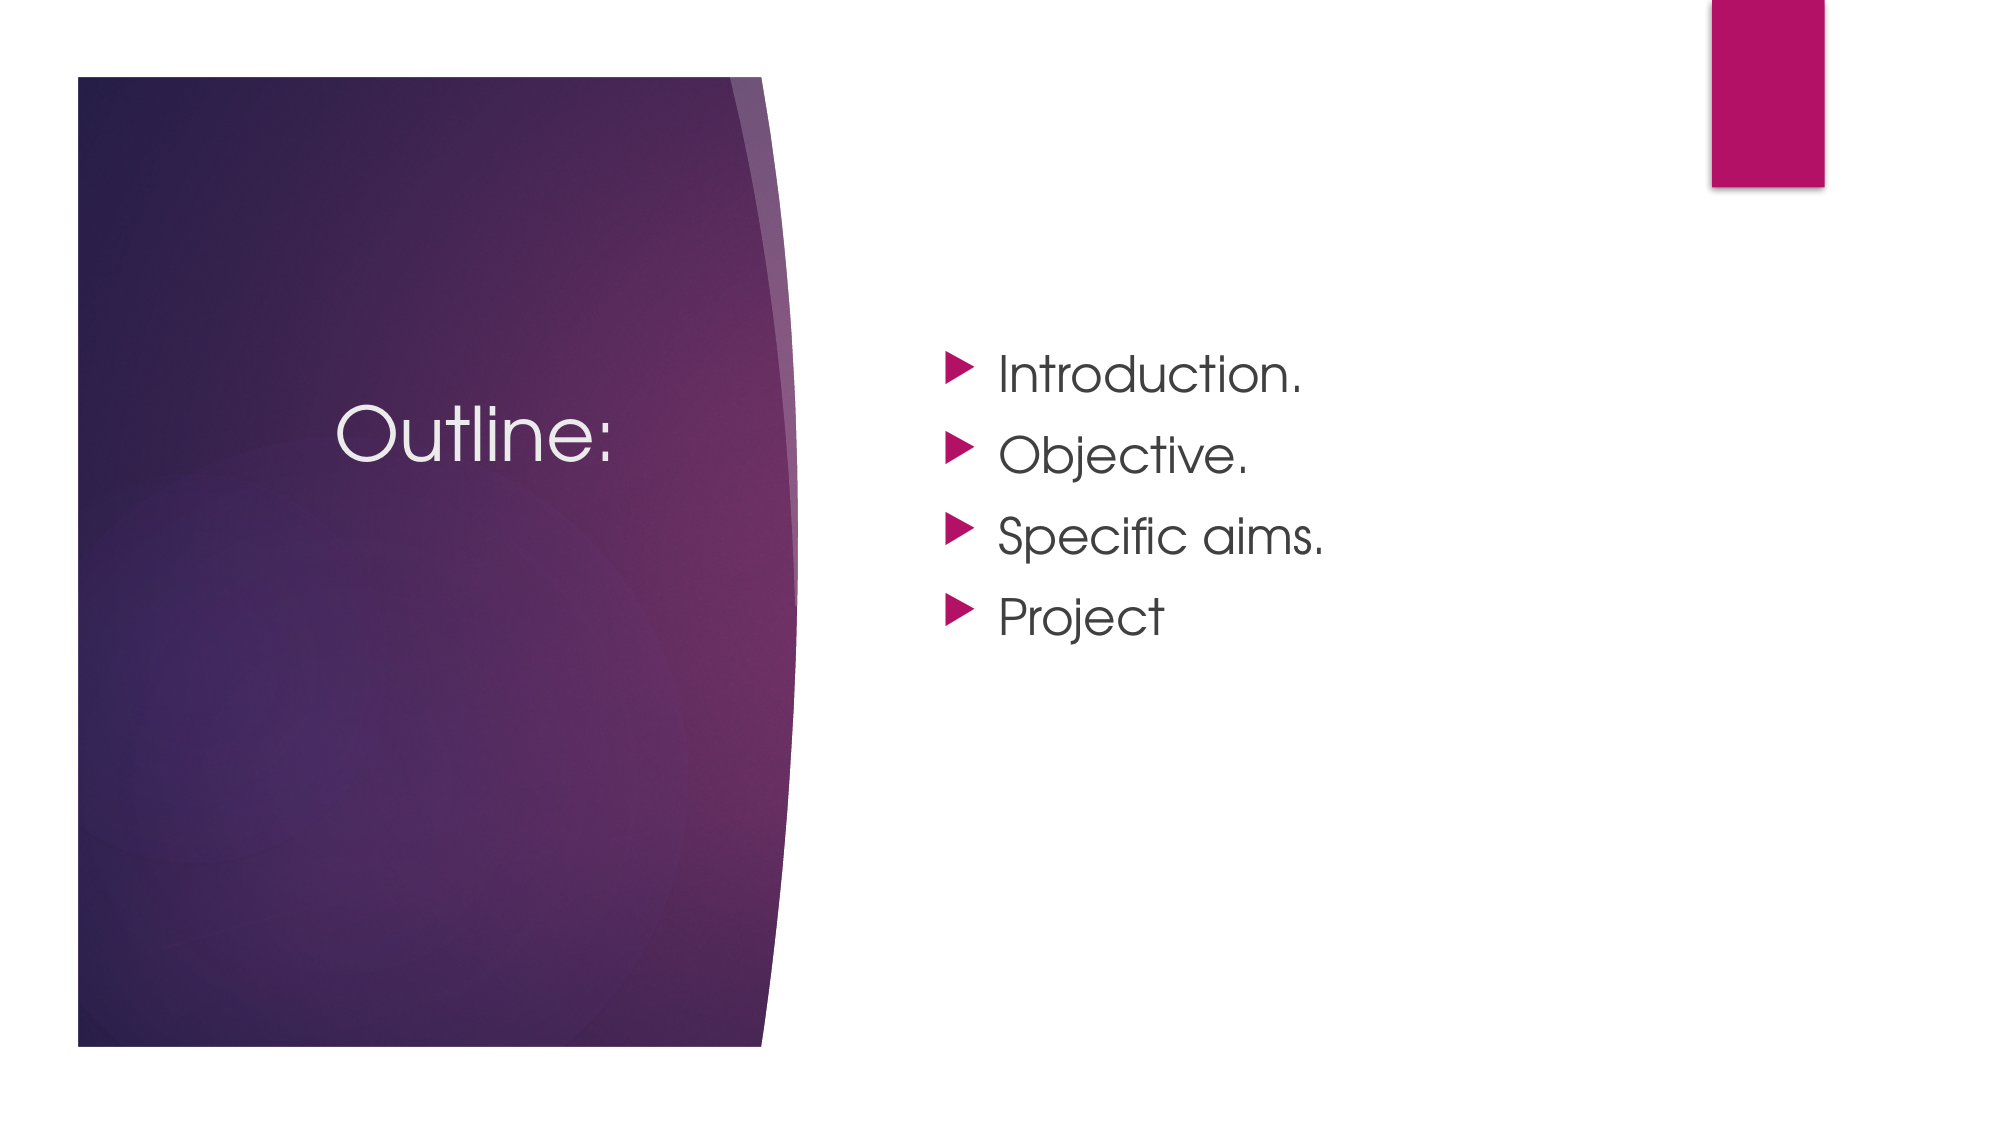

# Outline:
Introduction.
Objective.
Specific aims.
Project